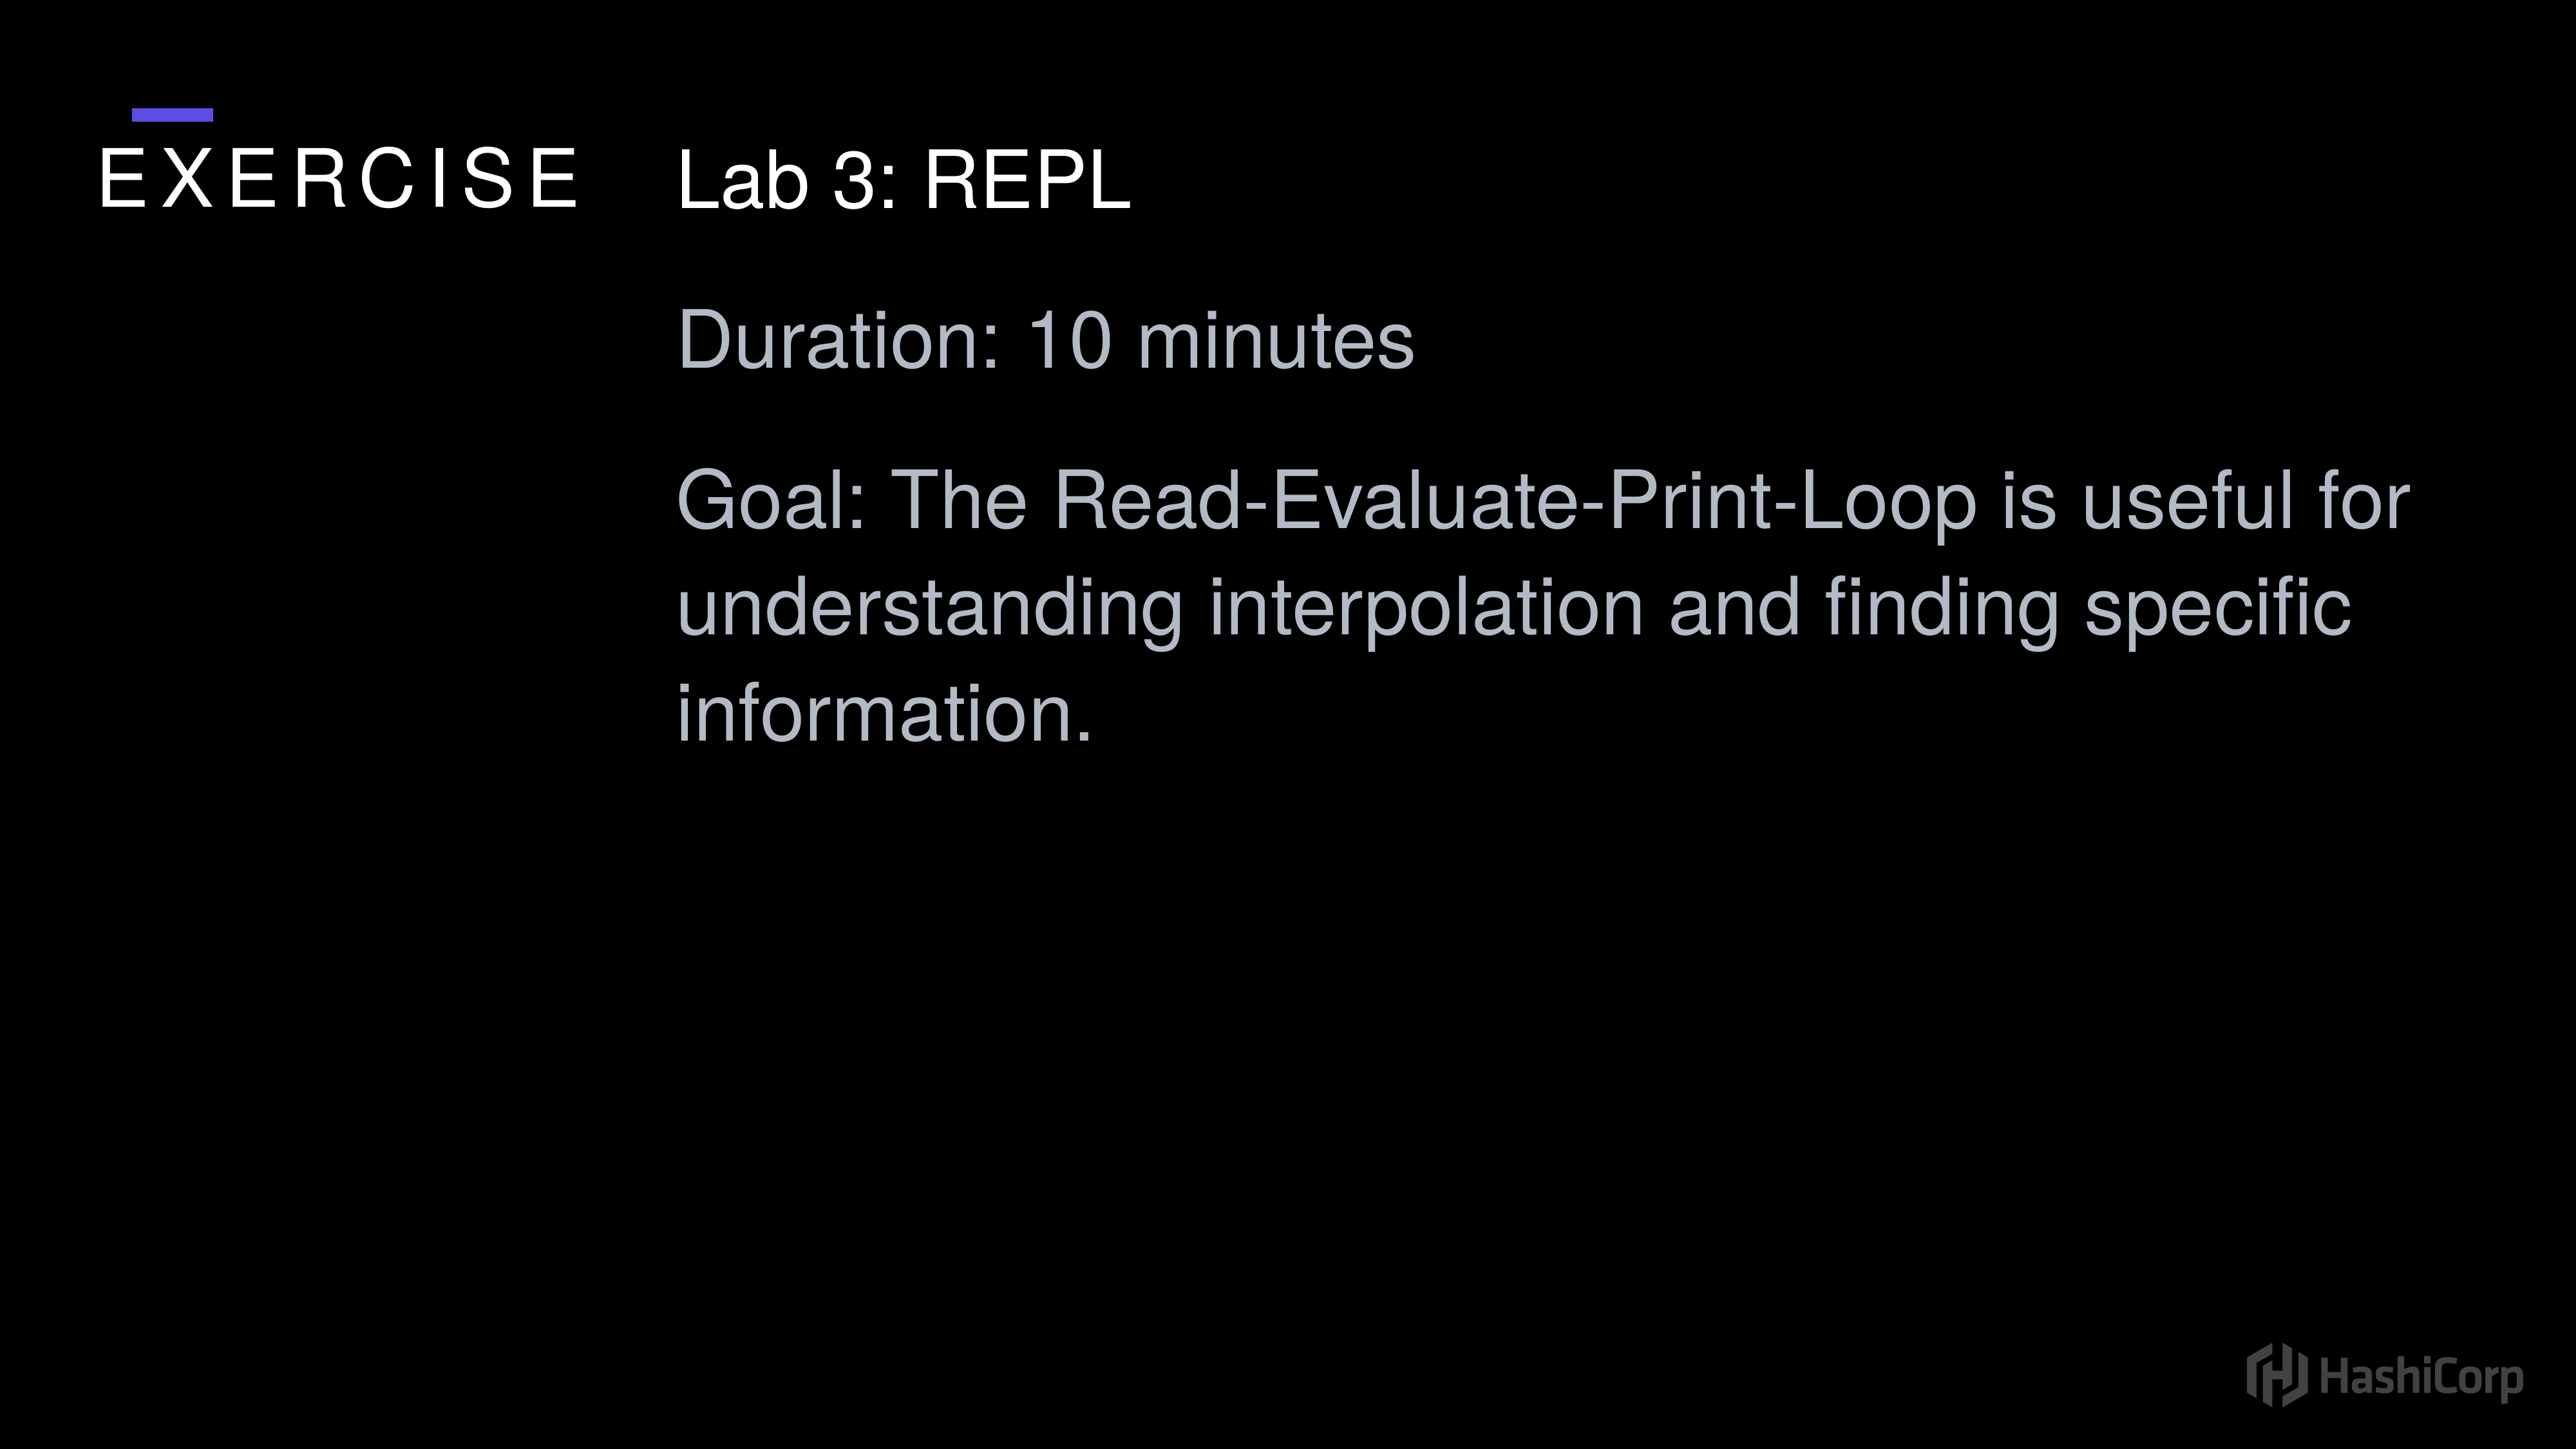

Lab 3: REPL
Duration: 10 minutes
Goal: The Read-Evaluate-Print-Loop is useful for understanding interpolation and finding specific information.
86